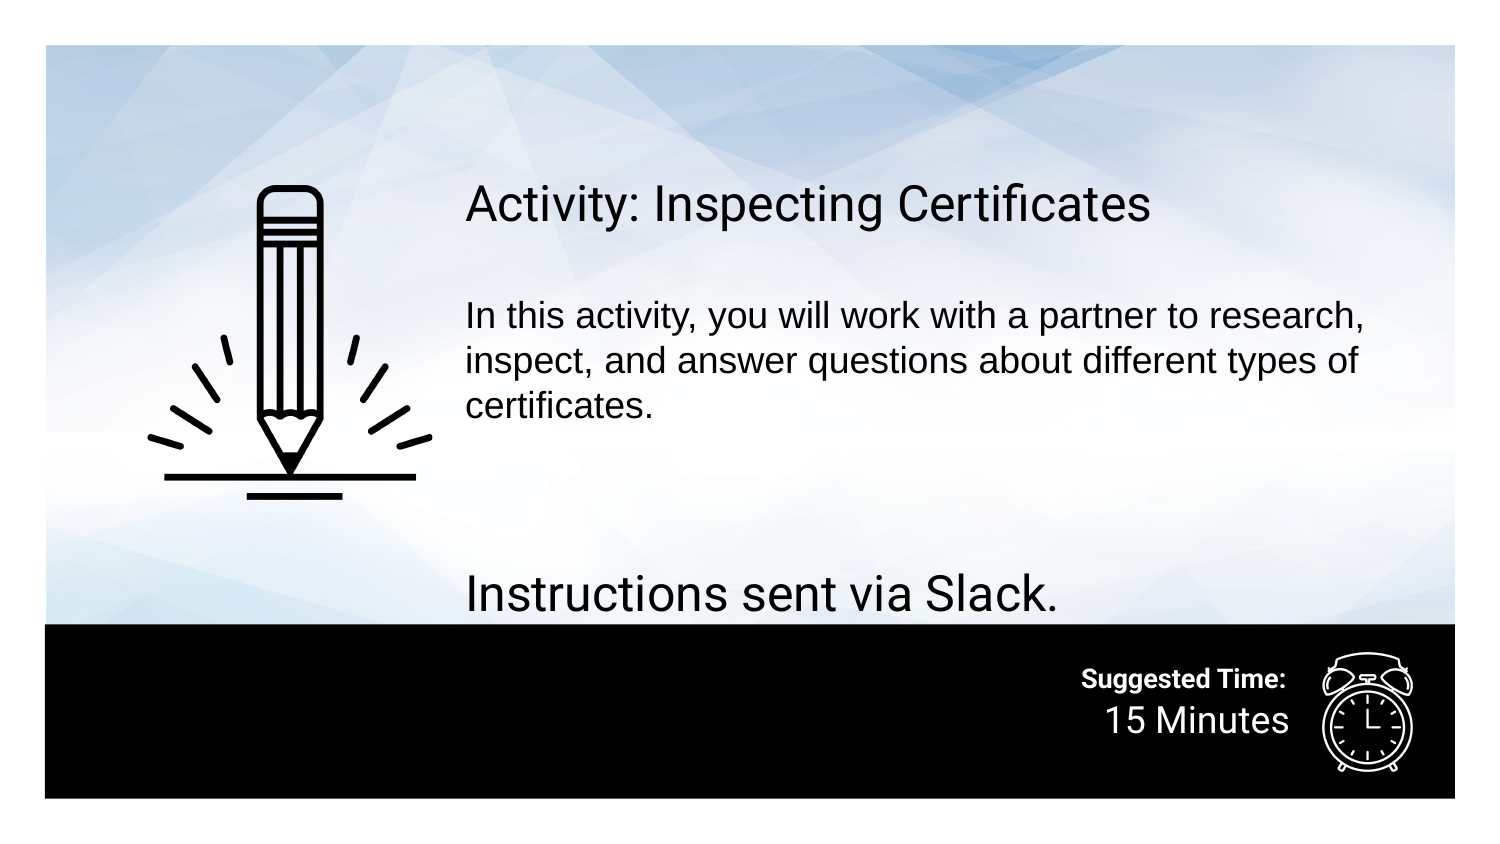

Activity: Inspecting Certificates

In this activity, you will work with a partner to research, inspect, and answer questions about different types of certificates.

Instructions sent via Slack.
# 15 Minutes